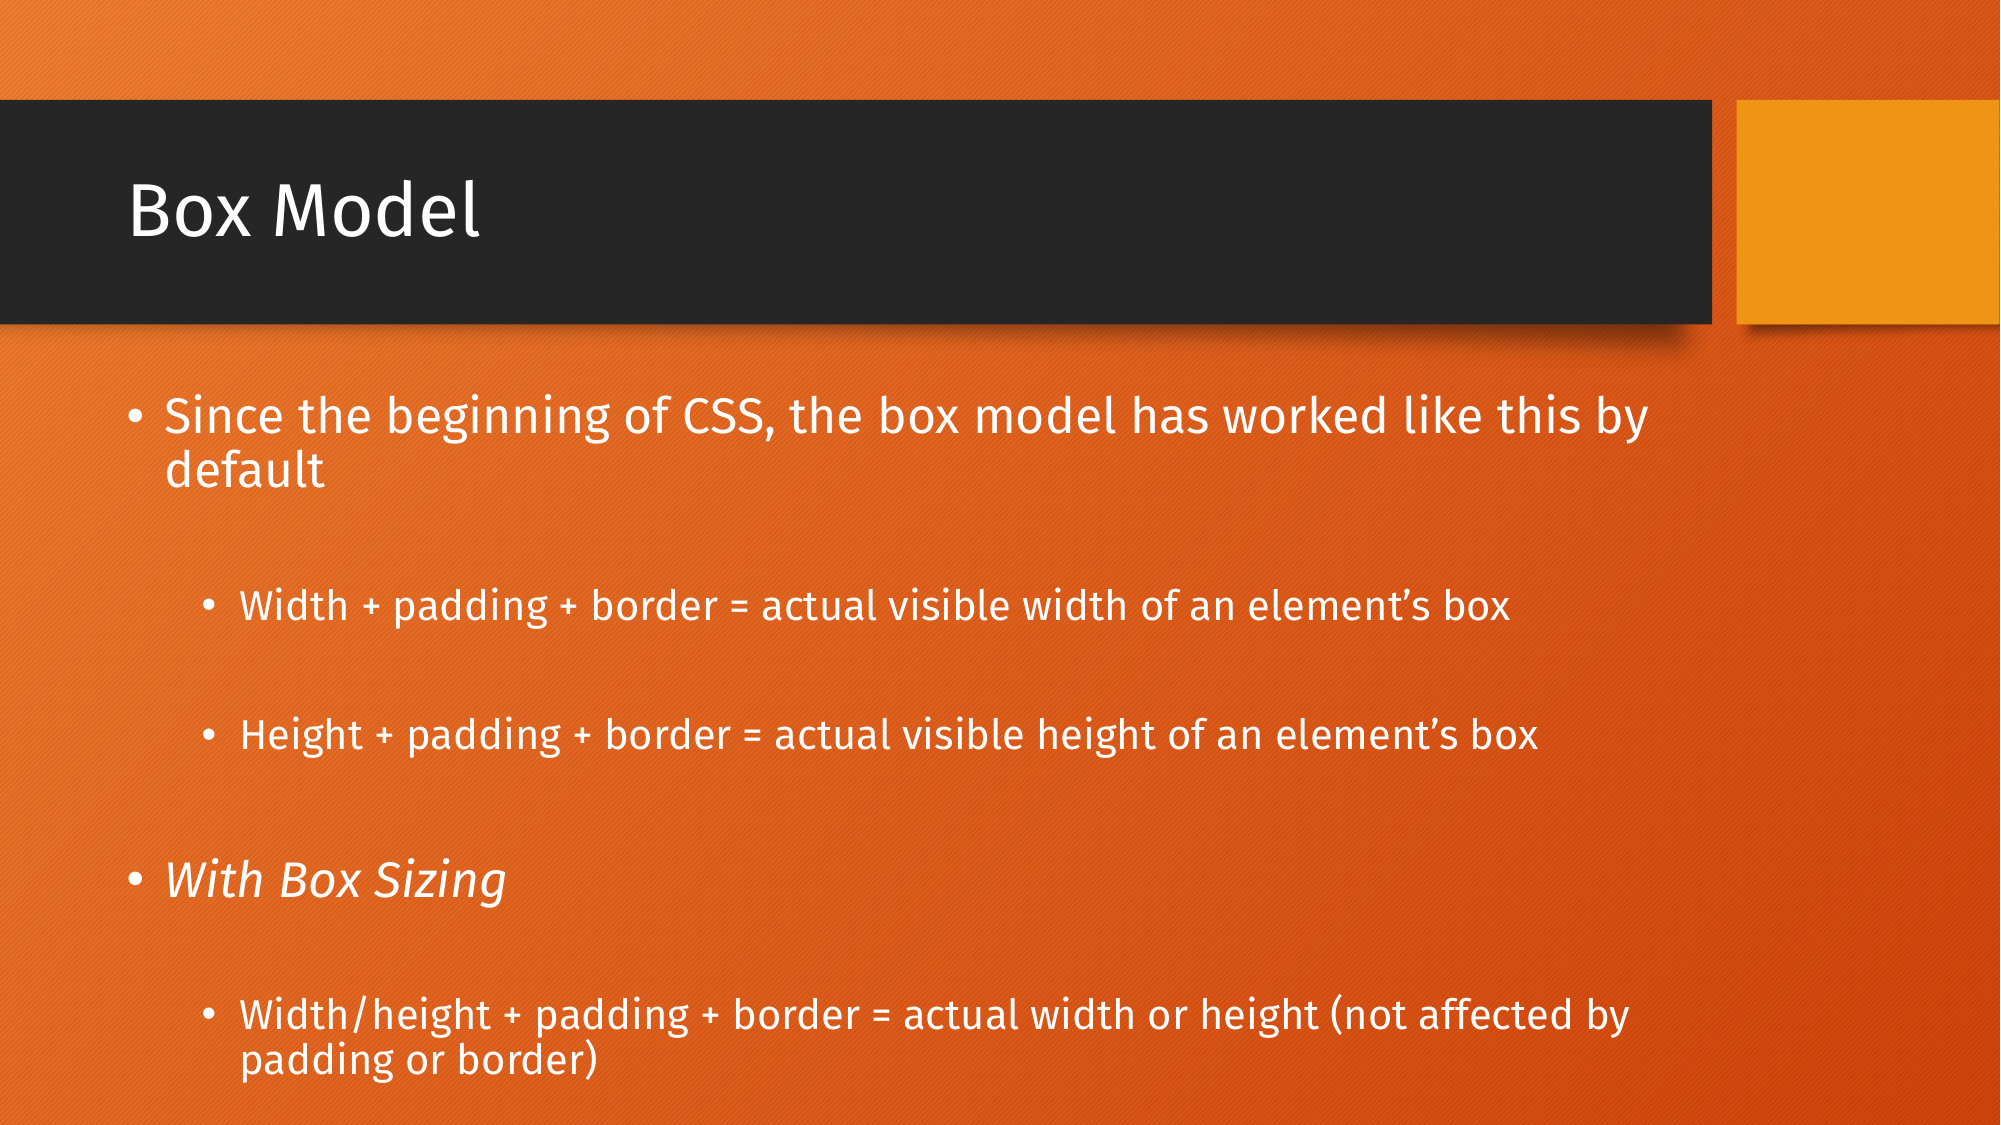

# Box Model
Since the beginning of CSS, the box model has worked like this by default

Width + padding + border = actual visible width of an element’s box

Height + padding + border = actual visible height of an element’s box

With Box Sizing

Width/height + padding + border = actual width or height (not affected by padding or border)